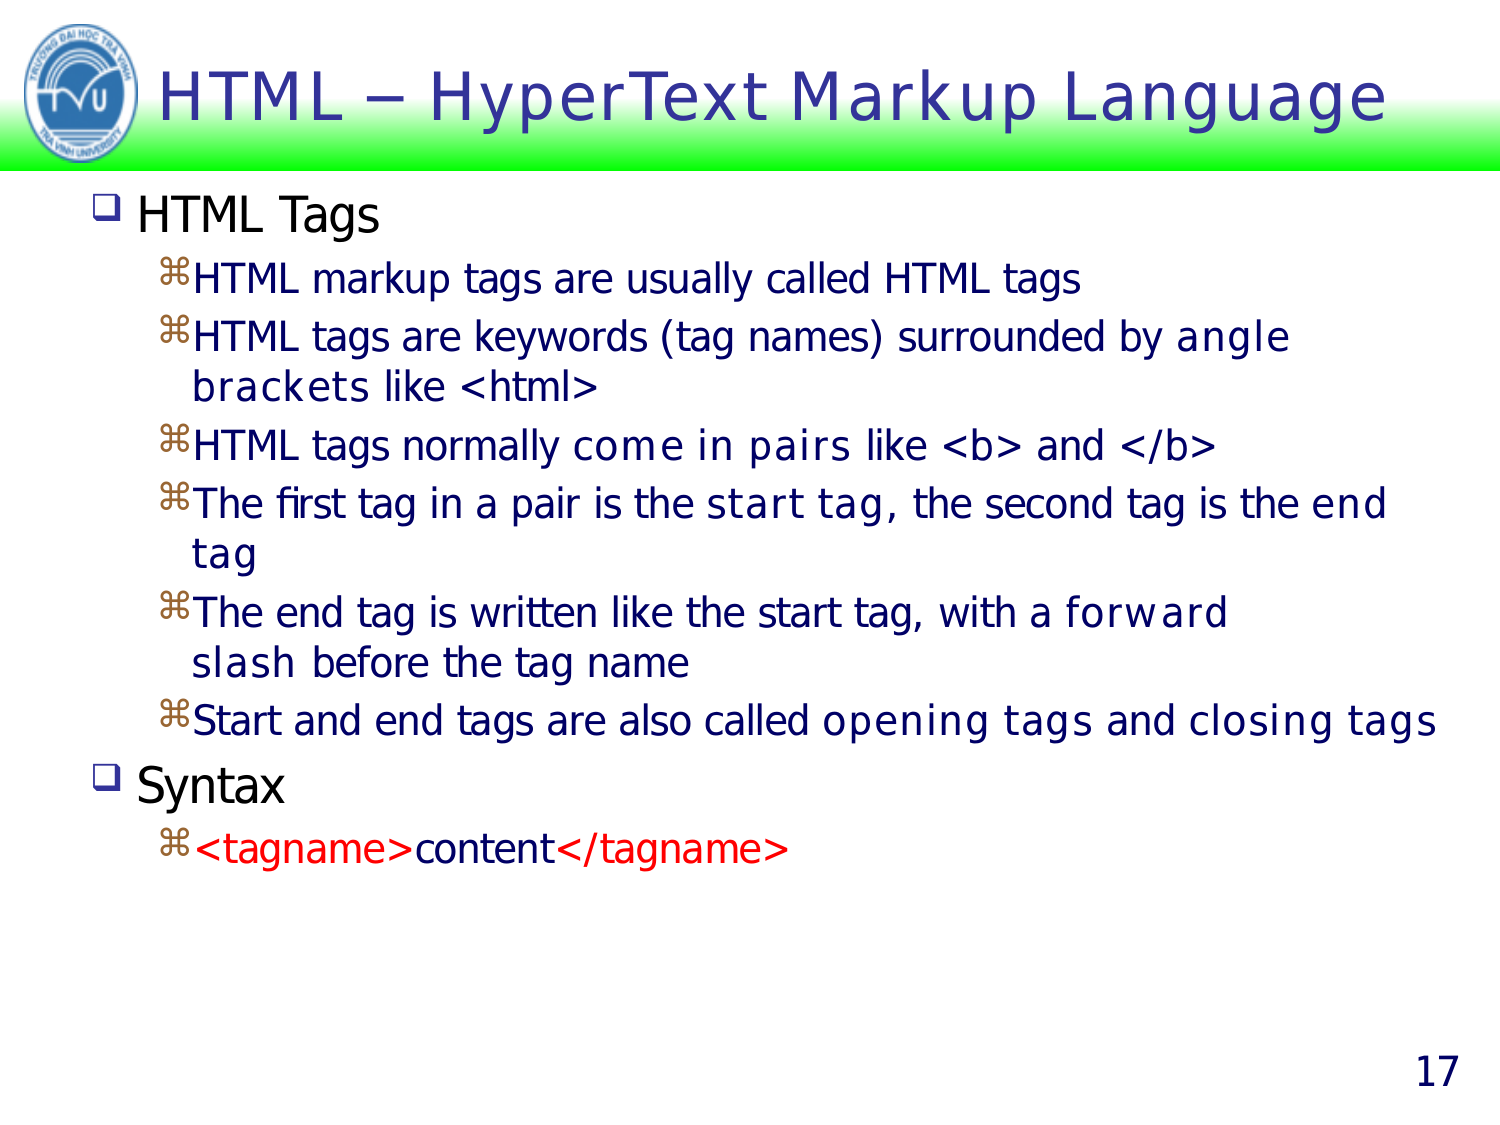

# HTML – HyperText Markup Language
HTML Tags
HTML markup tags are usually called HTML tags
HTML tags are keywords (tag names) surrounded by angle brackets like <html>
HTML tags normally come in pairs like <b> and </b>
The first tag in a pair is the start tag, the second tag is the end tag
The end tag is written like the start tag, with a forward slash before the tag name
Start and end tags are also called opening tags and closing tags
Syntax
<tagname>content</tagname>
17